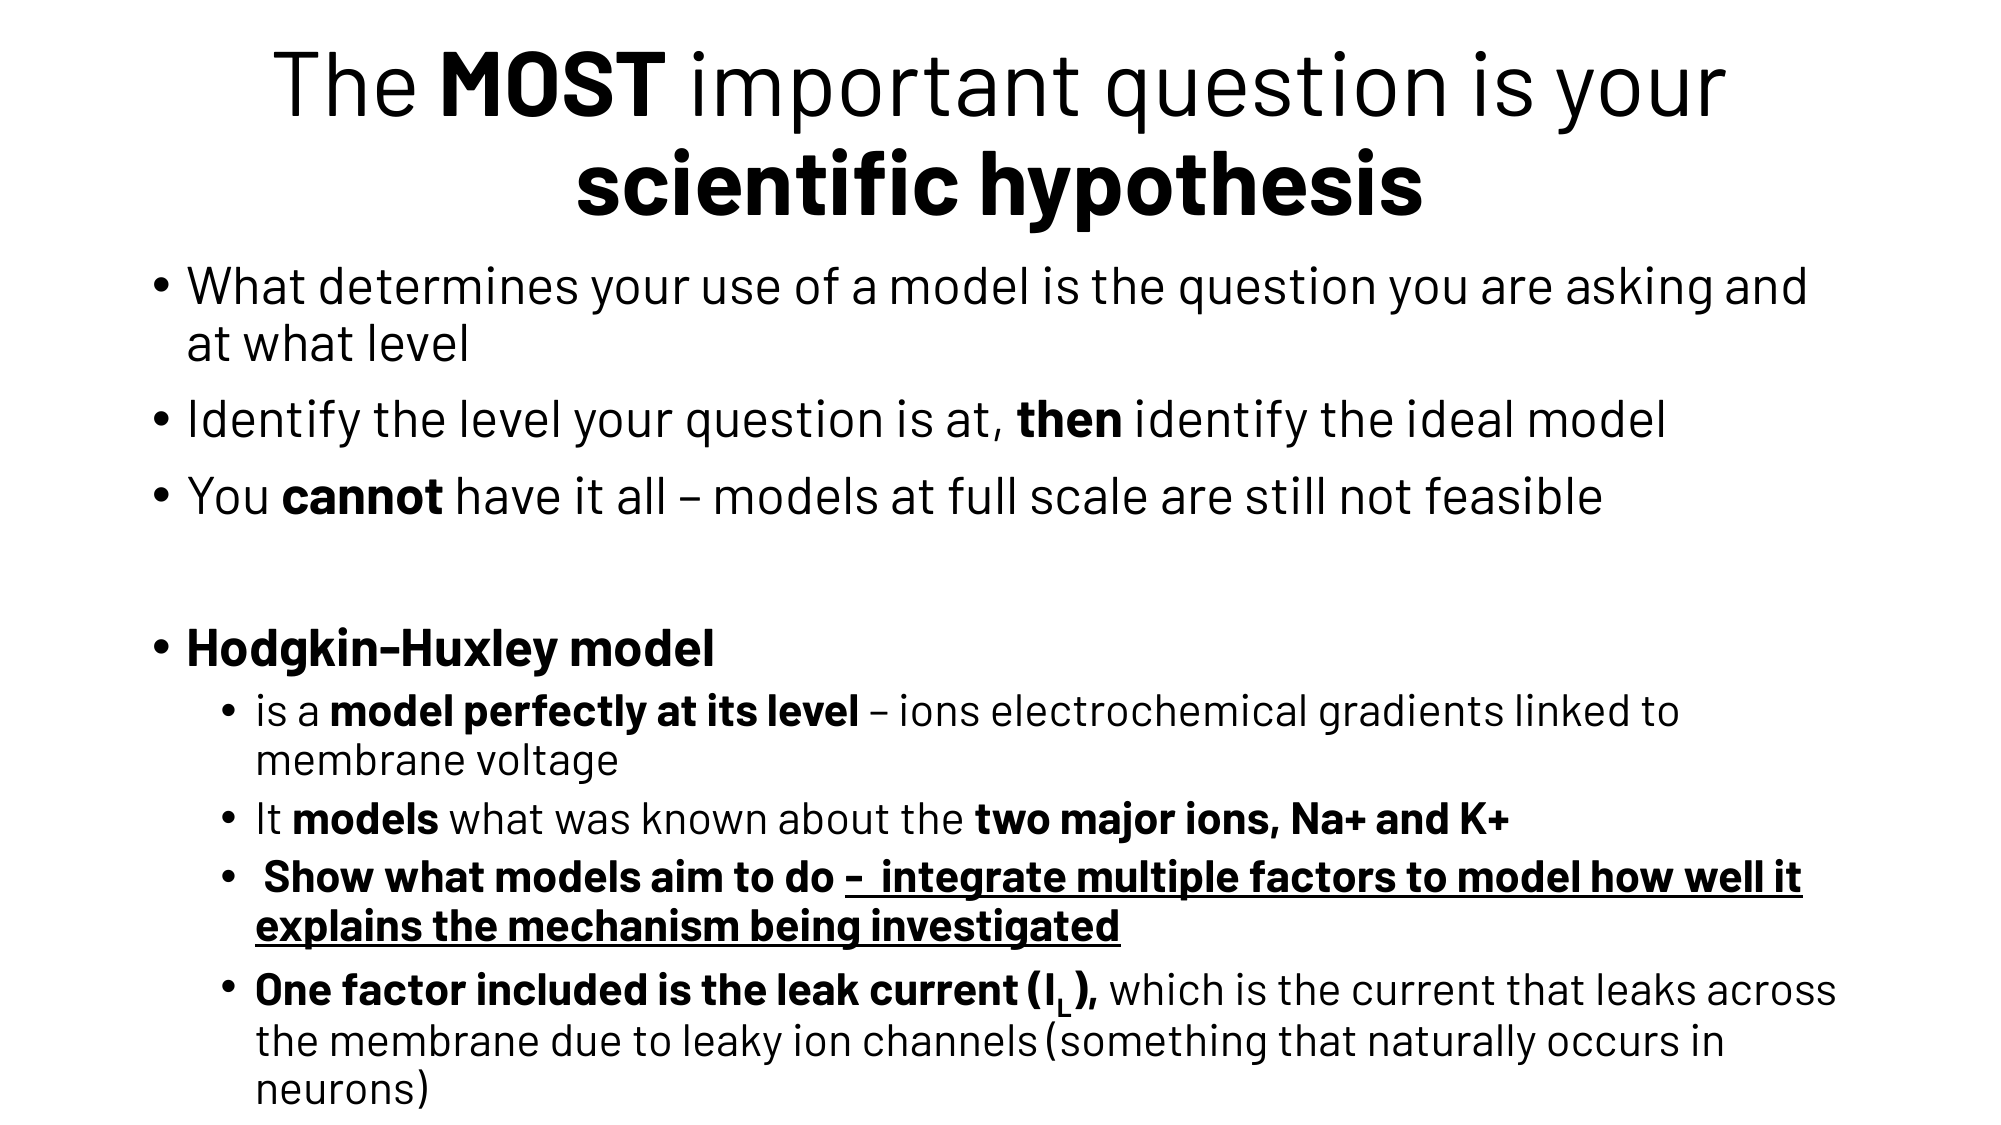

# The MOST important question is your scientific hypothesis
What determines your use of a model is the question you are asking and at what level
Identify the level your question is at, then identify the ideal model
You cannot have it all – models at full scale are still not feasible

Hodgkin-Huxley model
is a model perfectly at its level – ions electrochemical gradients linked to membrane voltage
It models what was known about the two major ions, Na+ and K+
 Show what models aim to do -  integrate multiple factors to model how well it explains the mechanism being investigated
One factor included is the leak current (IL), which is the current that leaks across the membrane due to leaky ion channels (something that naturally occurs in neurons)